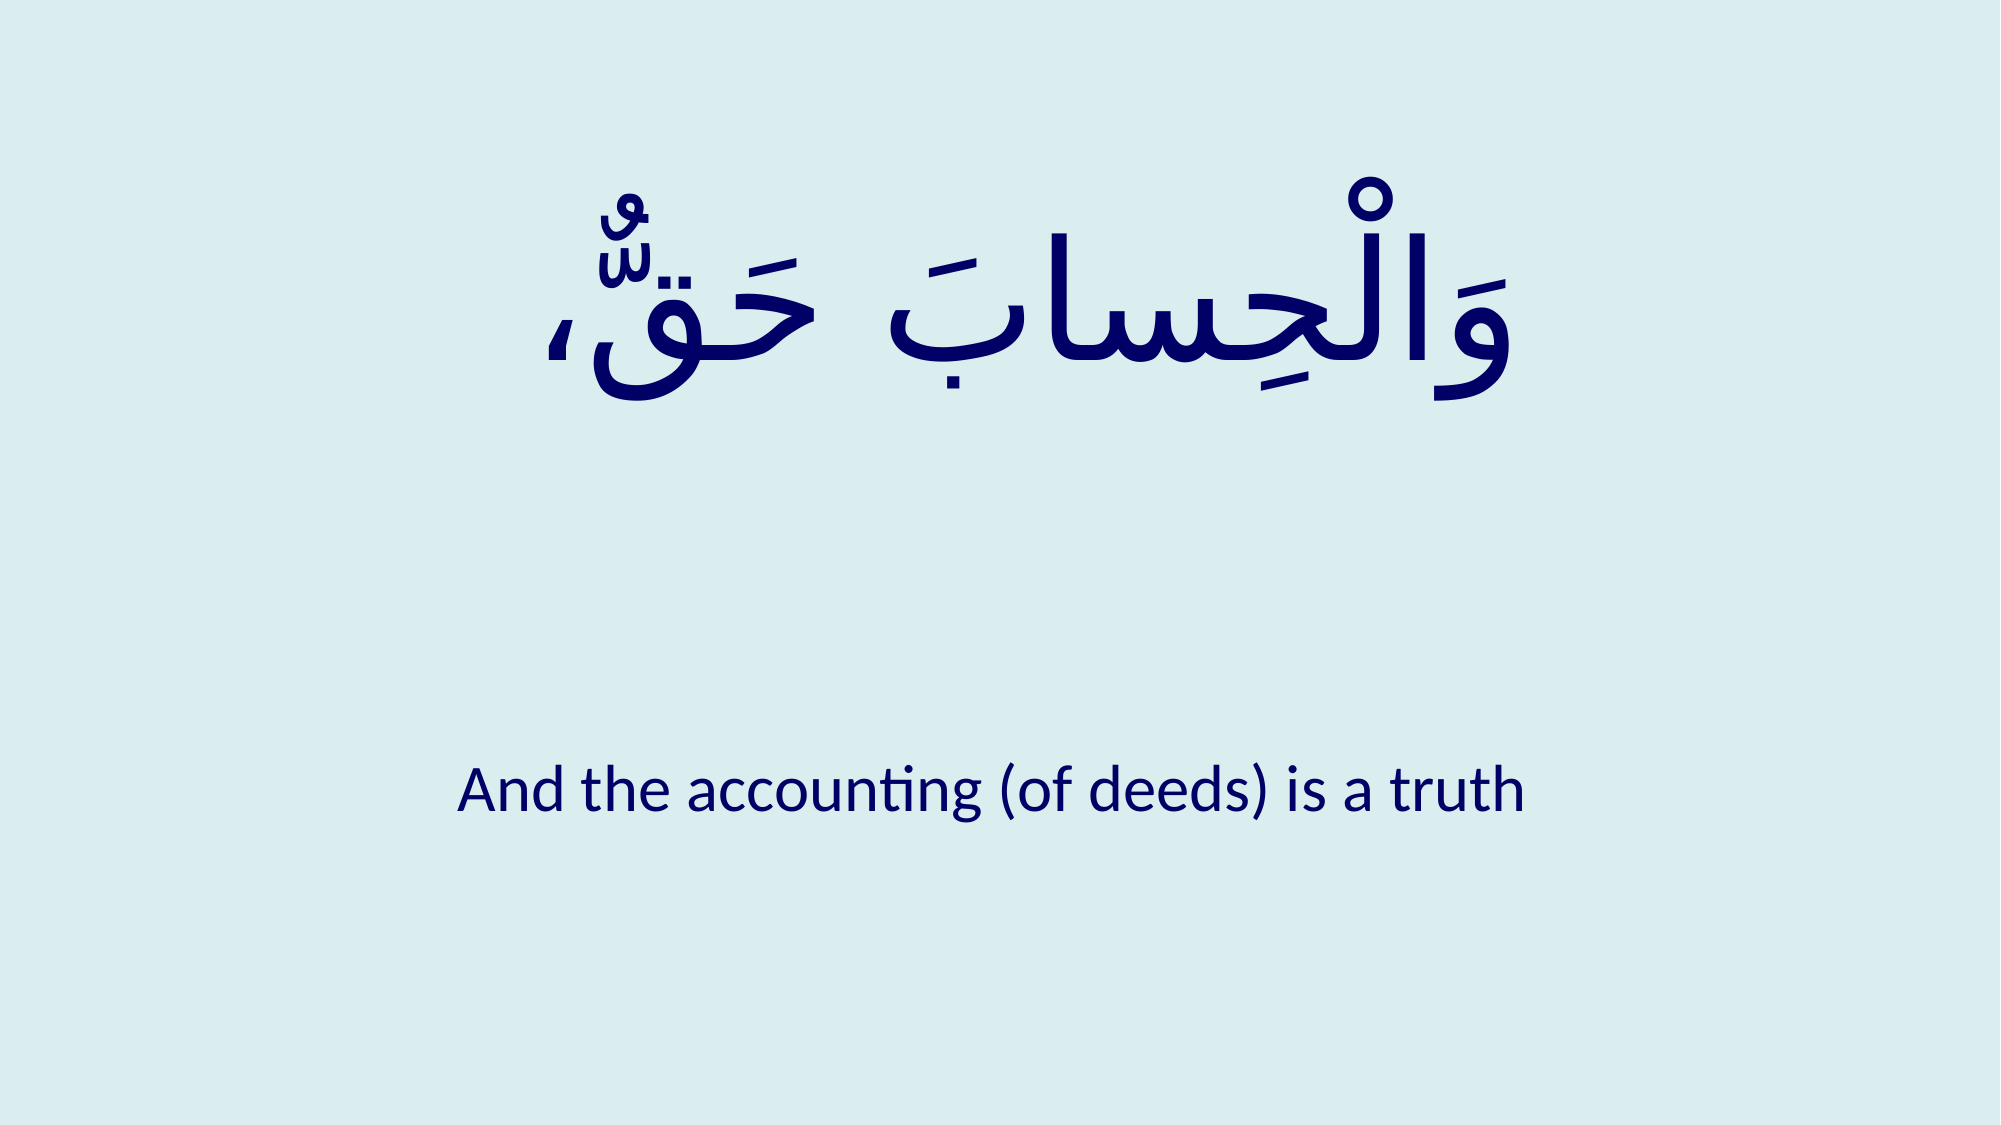

# وَالْحِسابَ حَقٌّ،
And the accounting (of deeds) is a truth